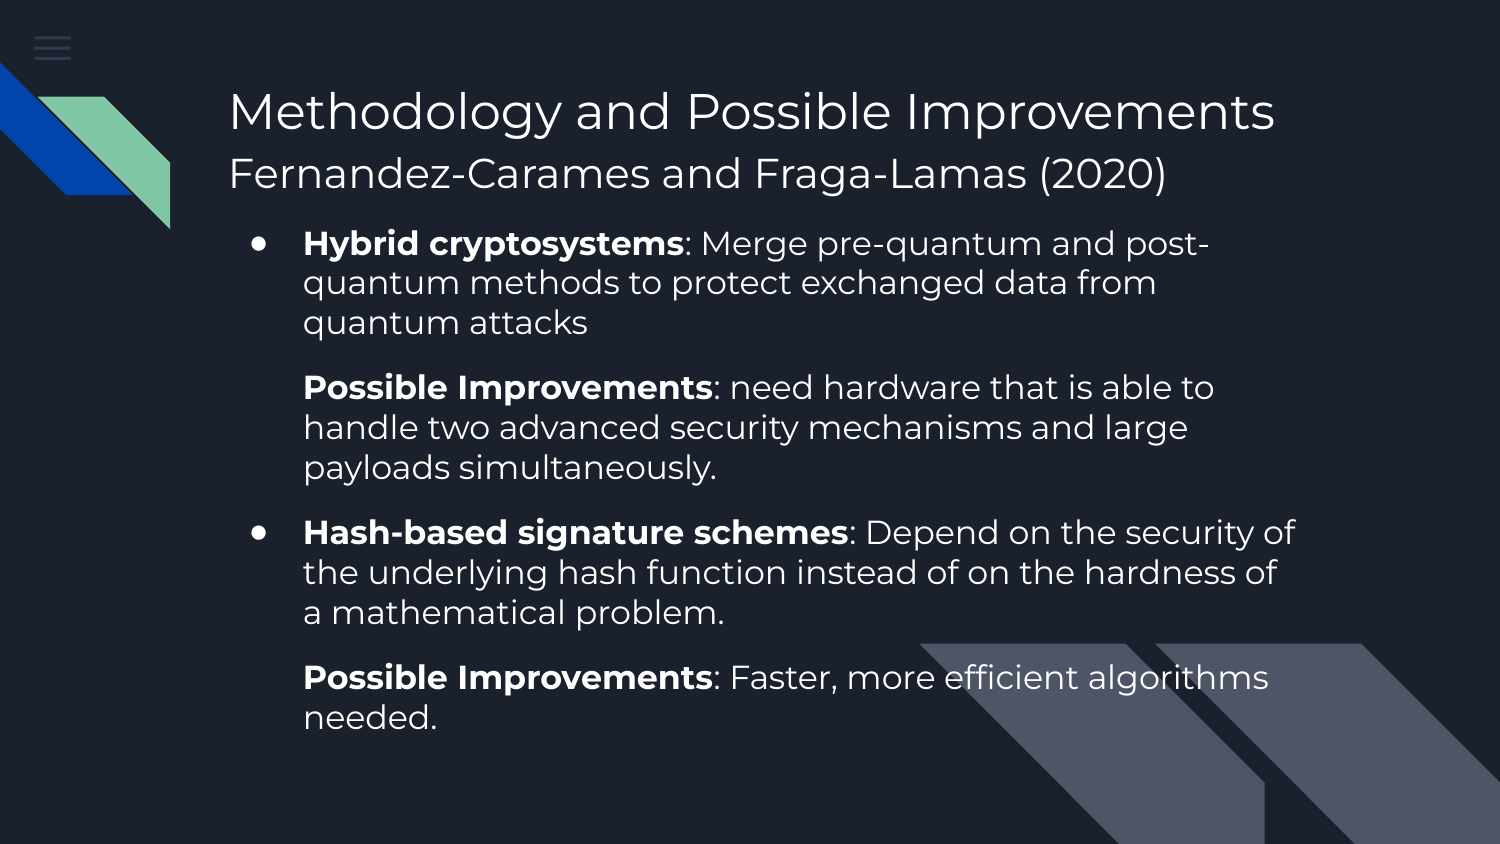

# Methodology and Possible Improvements
Fernandez-Carames and Fraga-Lamas (2020)
Hybrid cryptosystems: Merge pre-quantum and post-quantum methods to protect exchanged data from quantum attacks
Possible Improvements: need hardware that is able to handle two advanced security mechanisms and large payloads simultaneously.
Hash-based signature schemes: Depend on the security of the underlying hash function instead of on the hardness of a mathematical problem.
Possible Improvements: Faster, more efficient algorithms needed.